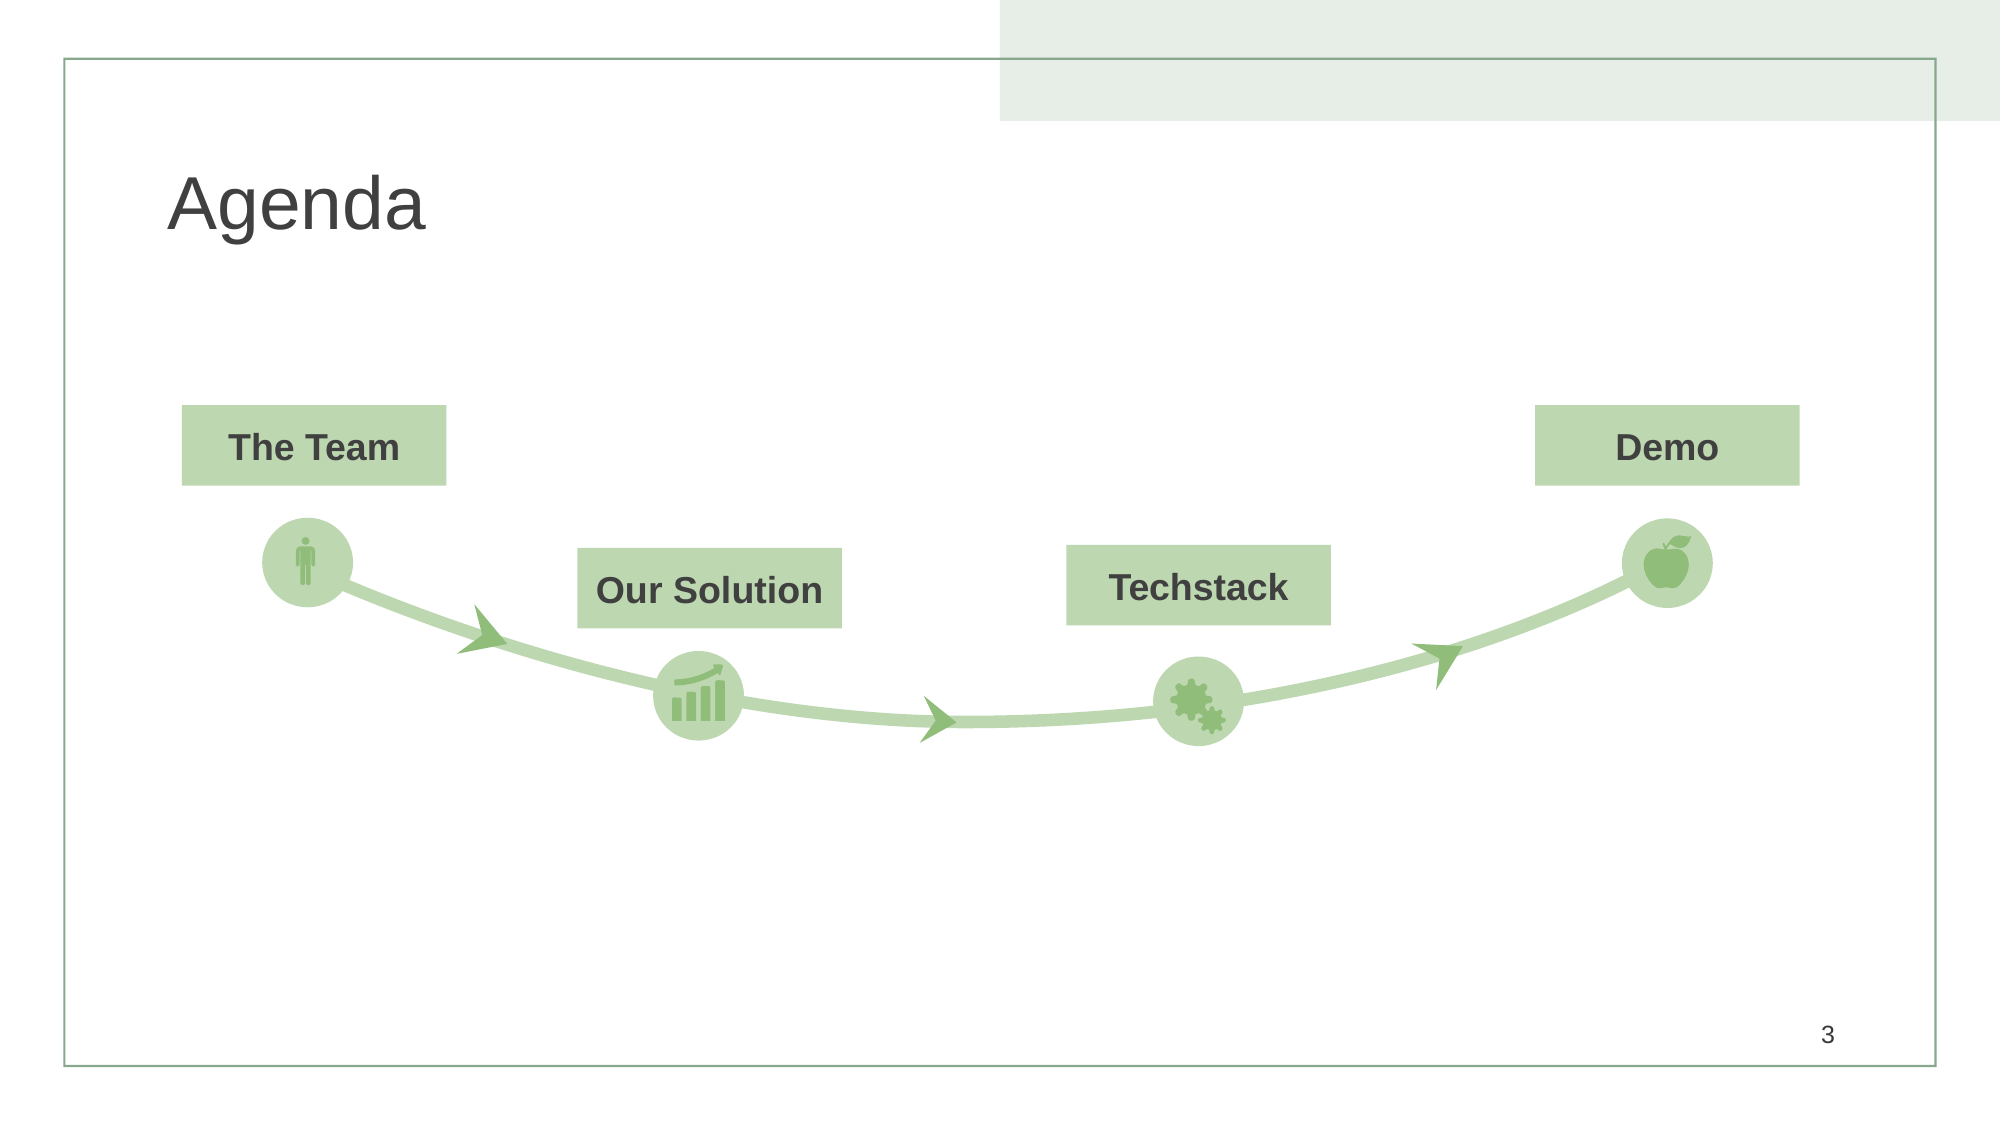

# Agenda
The Team
Demo

Techstack

Our Solution

3